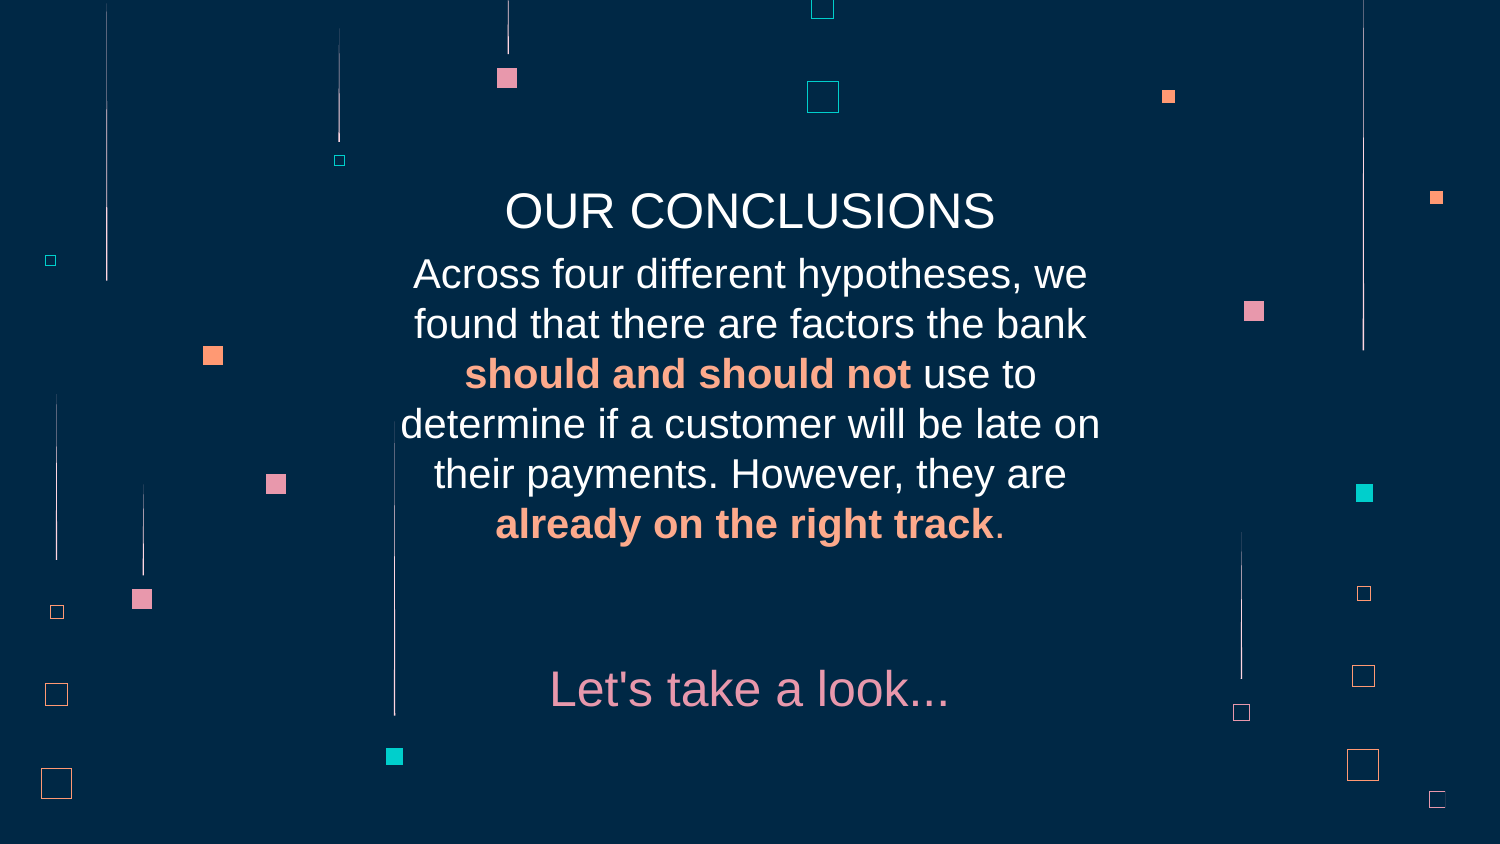

OUR CONCLUSIONS
Across four different hypotheses, we found that there are factors the bank should and should not use to determine if a customer will be late on their payments. However, they are already on the right track.
# Let's take a look...